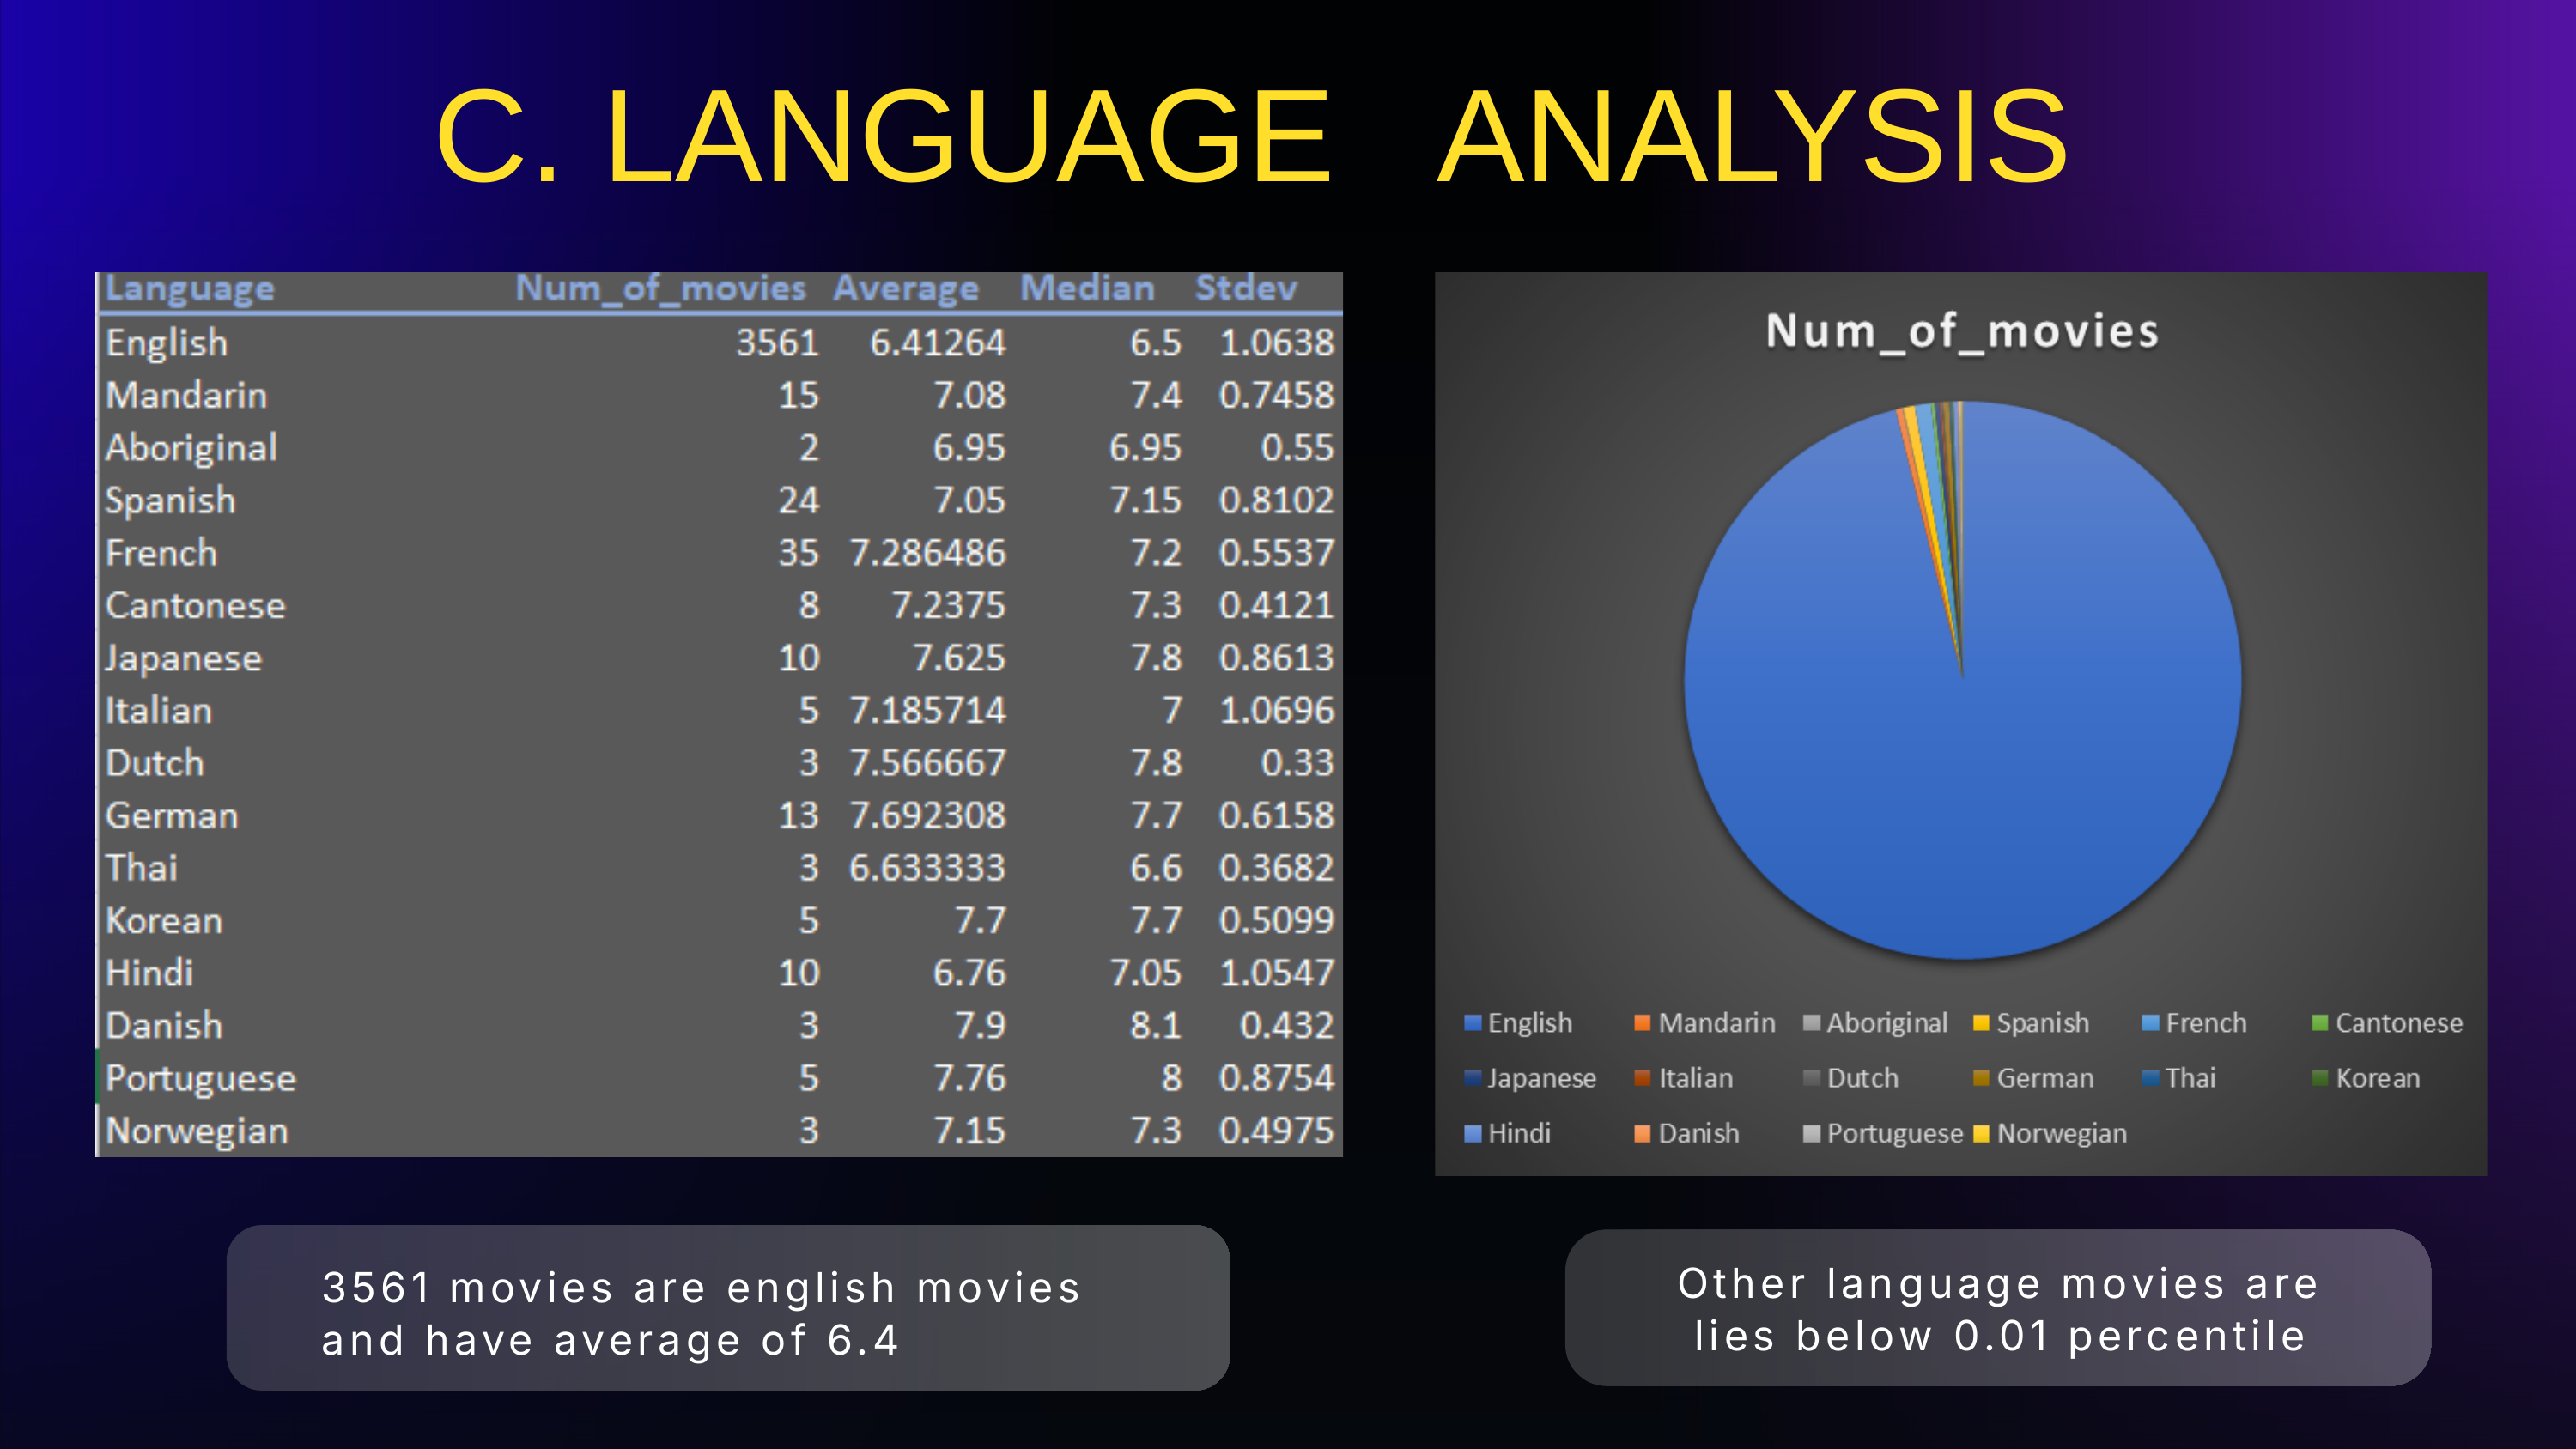

C. LANGUAGE
ANALYSIS

Other language movies are lies below 0.01 percentile
3561 movies are english movies and have average of 6.4